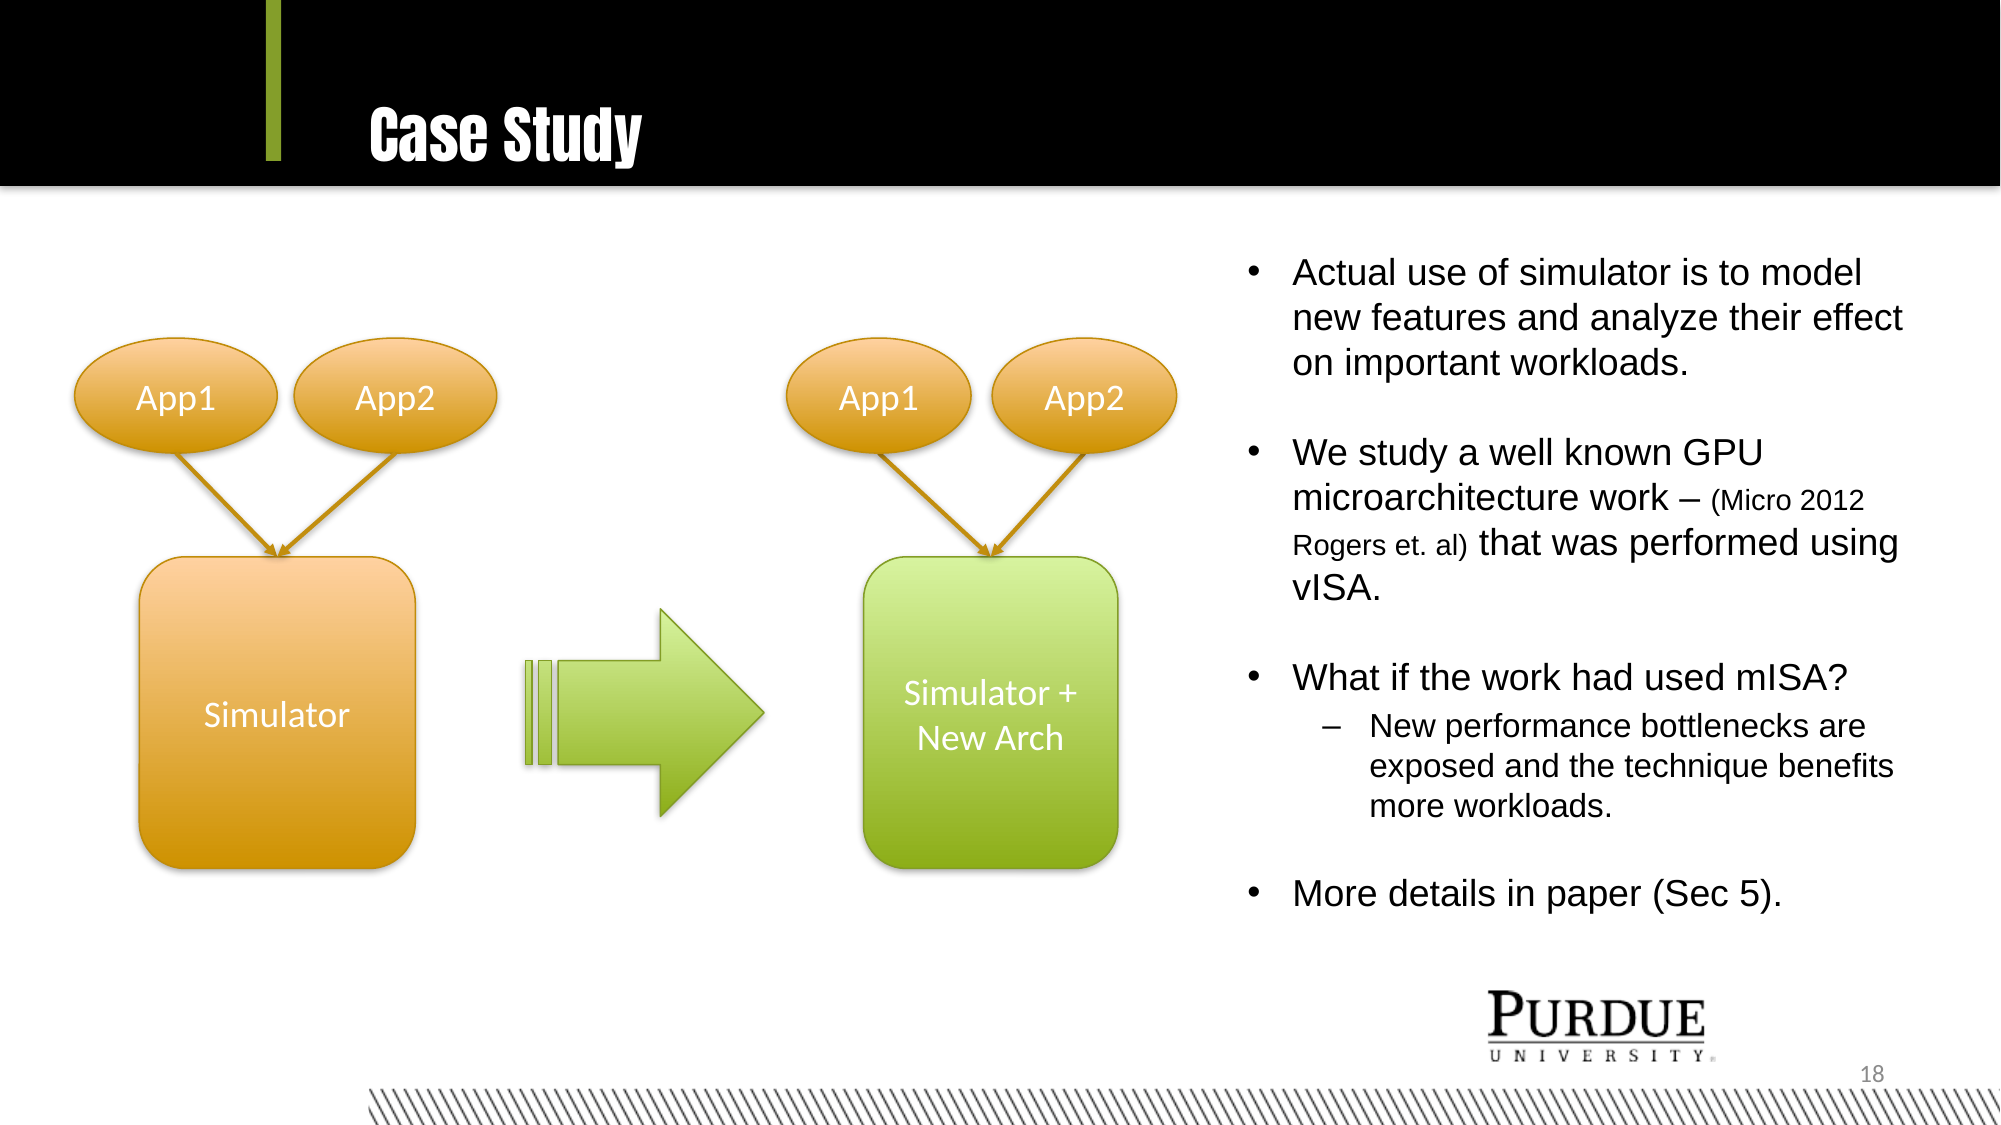

# Case Study
Actual use of simulator is to model new features and analyze their effect on important workloads.

We study a well known GPU microarchitecture work – (Micro 2012 Rogers et. al) that was performed using vISA.

What if the work had used mISA?
New performance bottlenecks are exposed and the technique benefits more workloads.

More details in paper (Sec 5).
App2
App1
App2
App1
Simulator
Simulator + New Arch

18